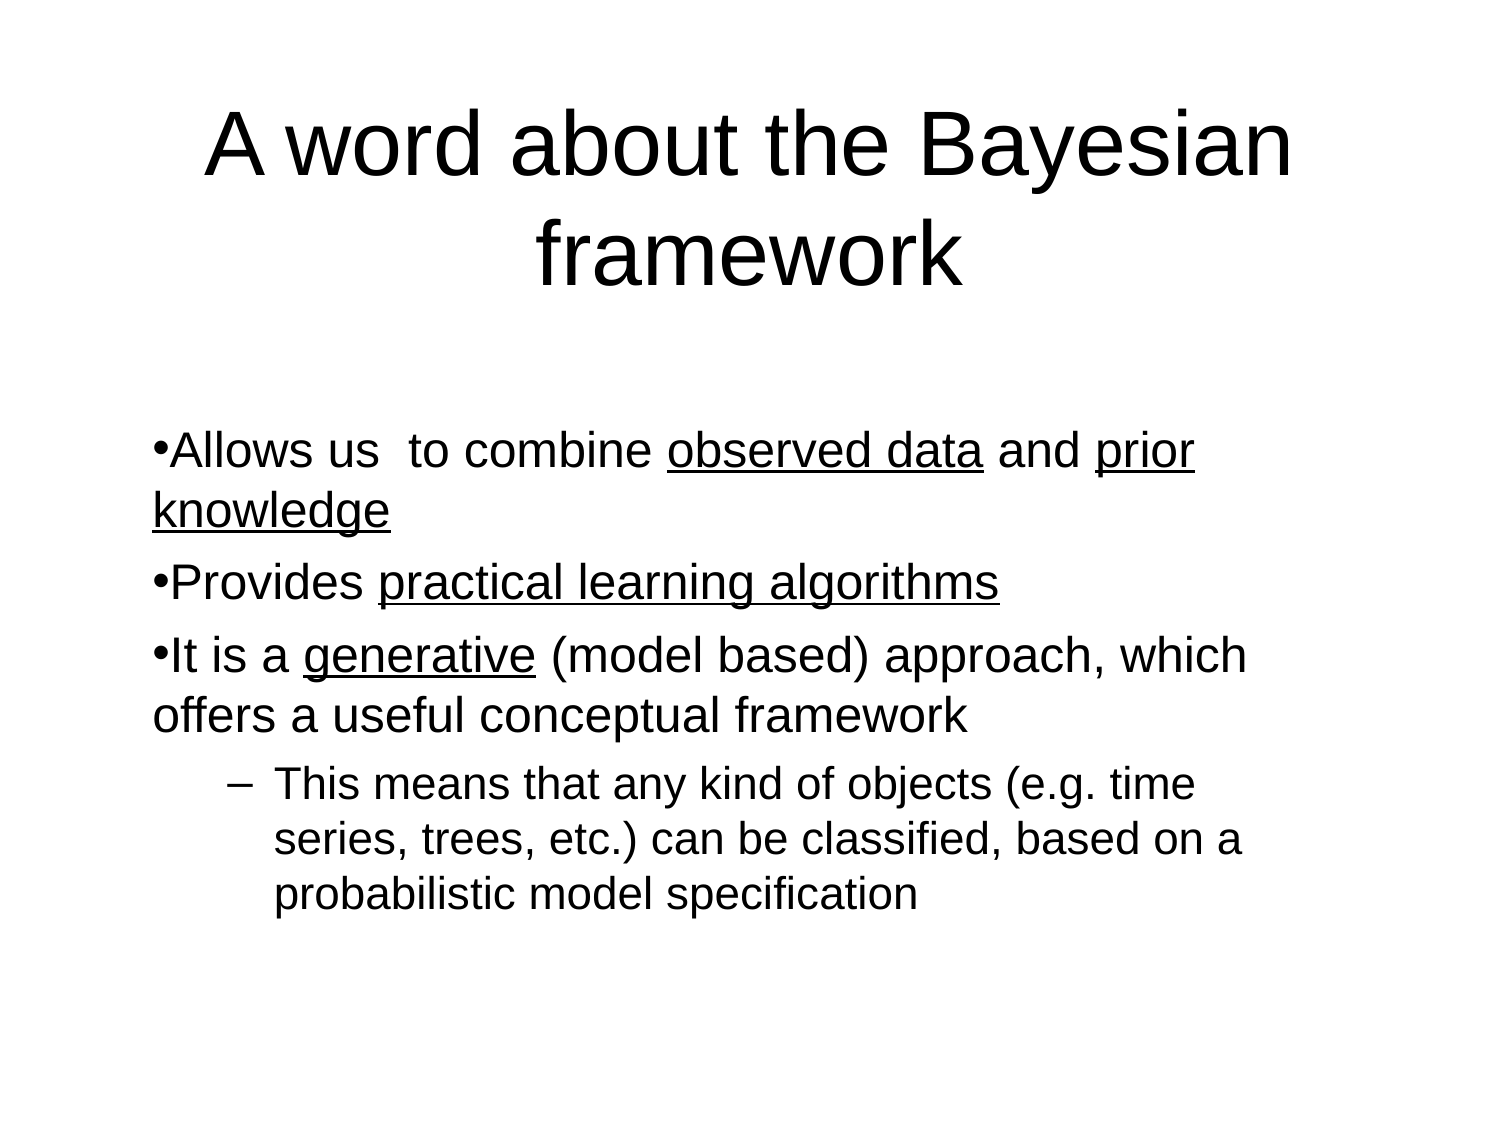

A word about the Bayesian framework

Allows us  to combine observed data and prior knowledge
Provides practical learning algorithms
It is a generative (model based) approach, which offers a useful conceptual framework
This means that any kind of objects (e.g. time series, trees, etc.) can be classified, based on a probabilistic model specification